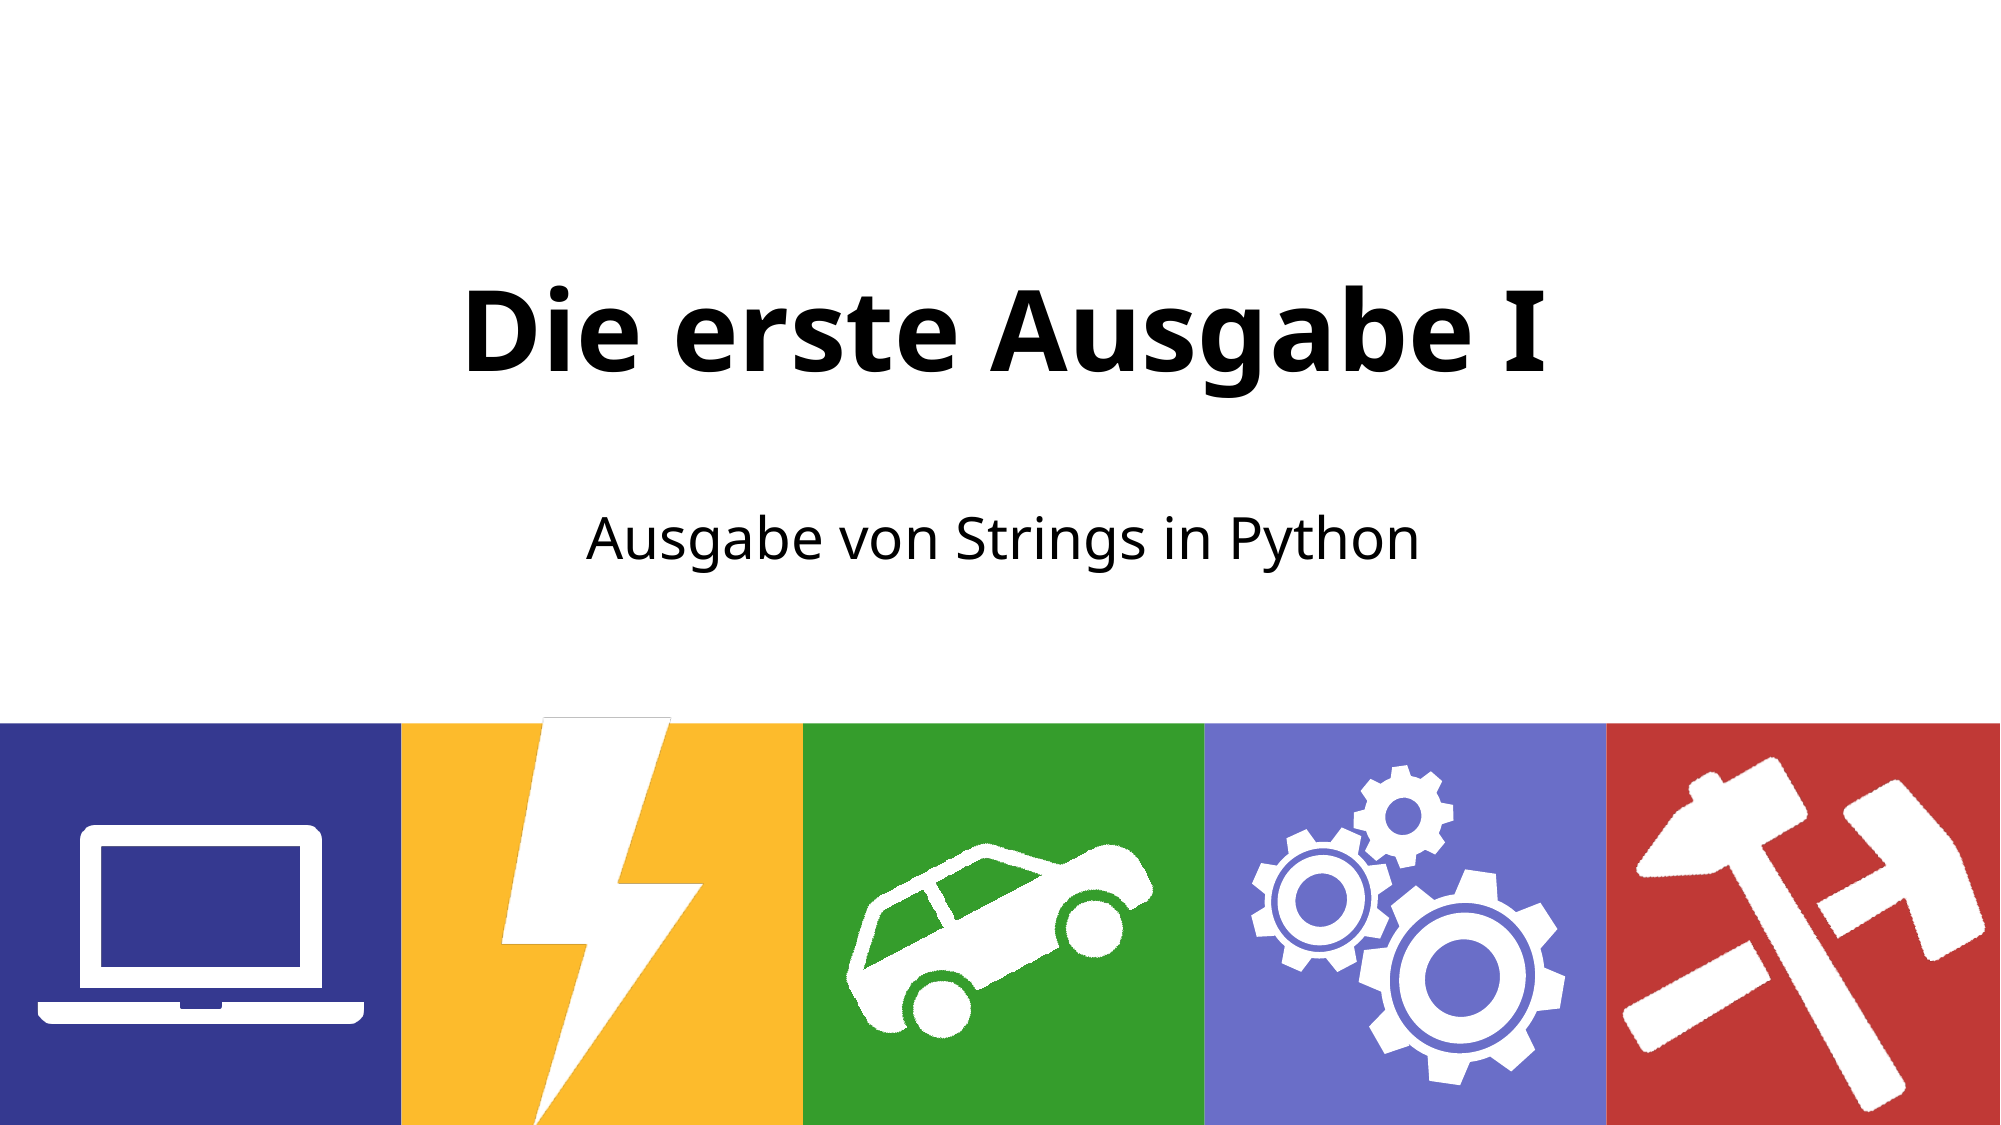

# Die erste Ausgabe I
Ausgabe von Strings in Python